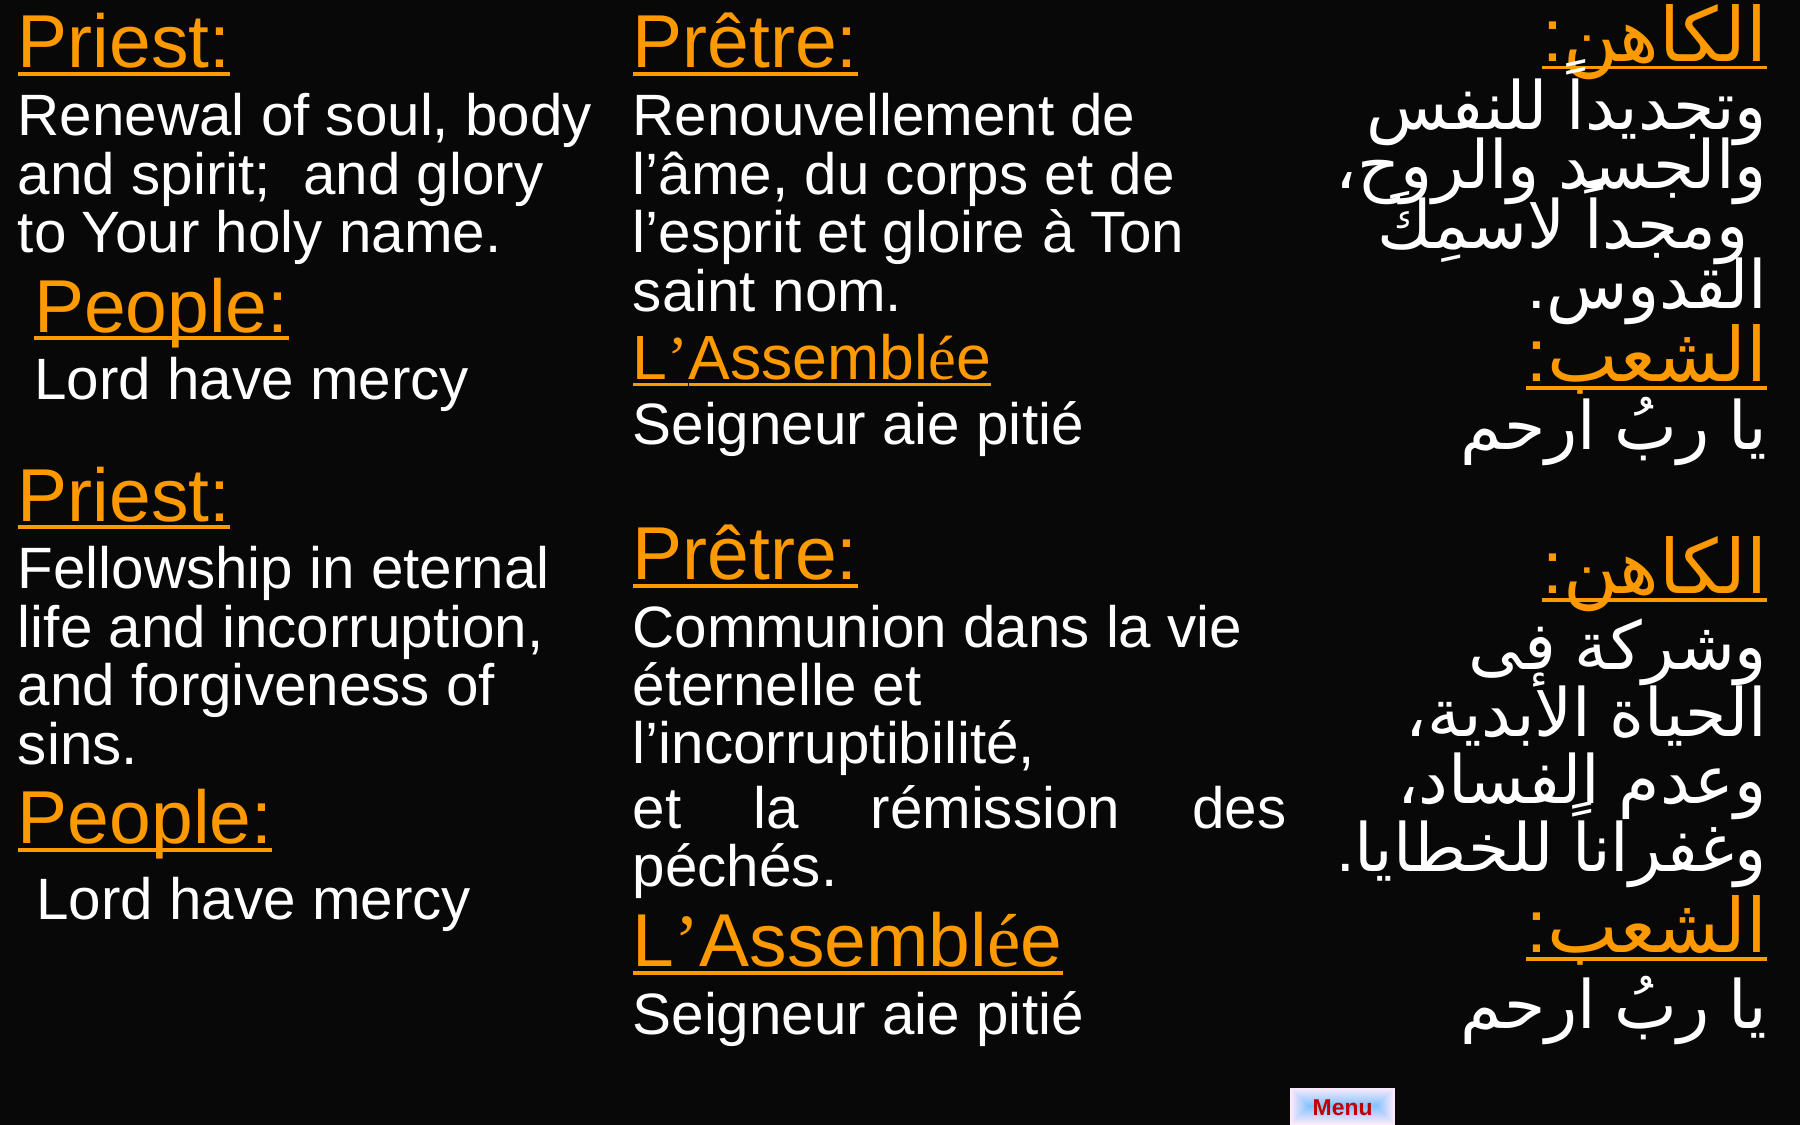

| Priest: Renewal of soul, body and spirit; and glory to Your holy name. People: Lord have mercy Priest: Fellowship in eternal life and incorruption, and forgiveness of sins. People: Lord have mercy | Prêtre: Renouvellement de l’âme, du corps et de l’esprit et gloire à Ton saint nom. L’Assemblée Seigneur aie pitié Prêtre: Communion dans la vie éternelle et l’incorruptibilité, et la rémission des péchés. L’Assemblée Seigneur aie pitié | الكاهن: وتجديداً للنفس والجسد والروح، ومجداً لاسمِكَ القدوس. الشعب: يا ربُ ارحم الكاهن: وشركة فى الحياة الأبدية، وعدم الفساد، وغفراناً للخطايا. الشعب: يا ربُ ارحم |
| --- | --- | --- |

Menu